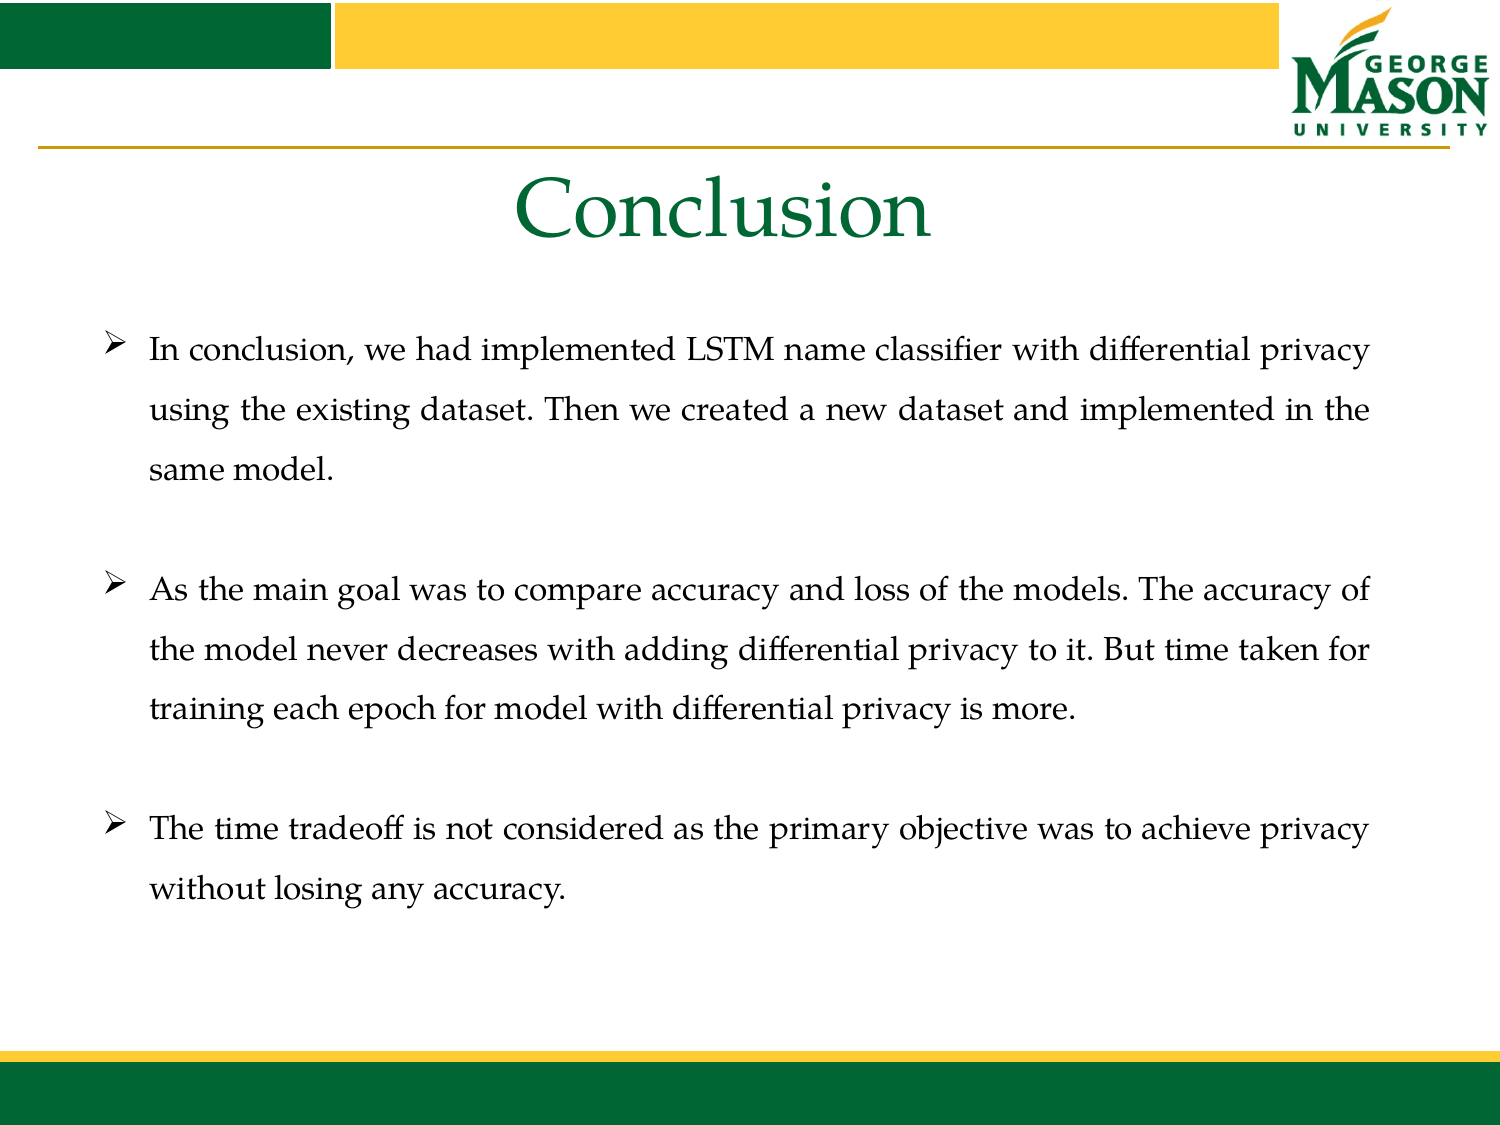

# Conclusion
In conclusion, we had implemented LSTM name classifier with differential privacy using the existing dataset. Then we created a new dataset and implemented in the same model.

As the main goal was to compare accuracy and loss of the models. The accuracy of the model never decreases with adding differential privacy to it. But time taken for training each epoch for model with differential privacy is more.

The time tradeoff is not considered as the primary objective was to achieve privacy without losing any accuracy.